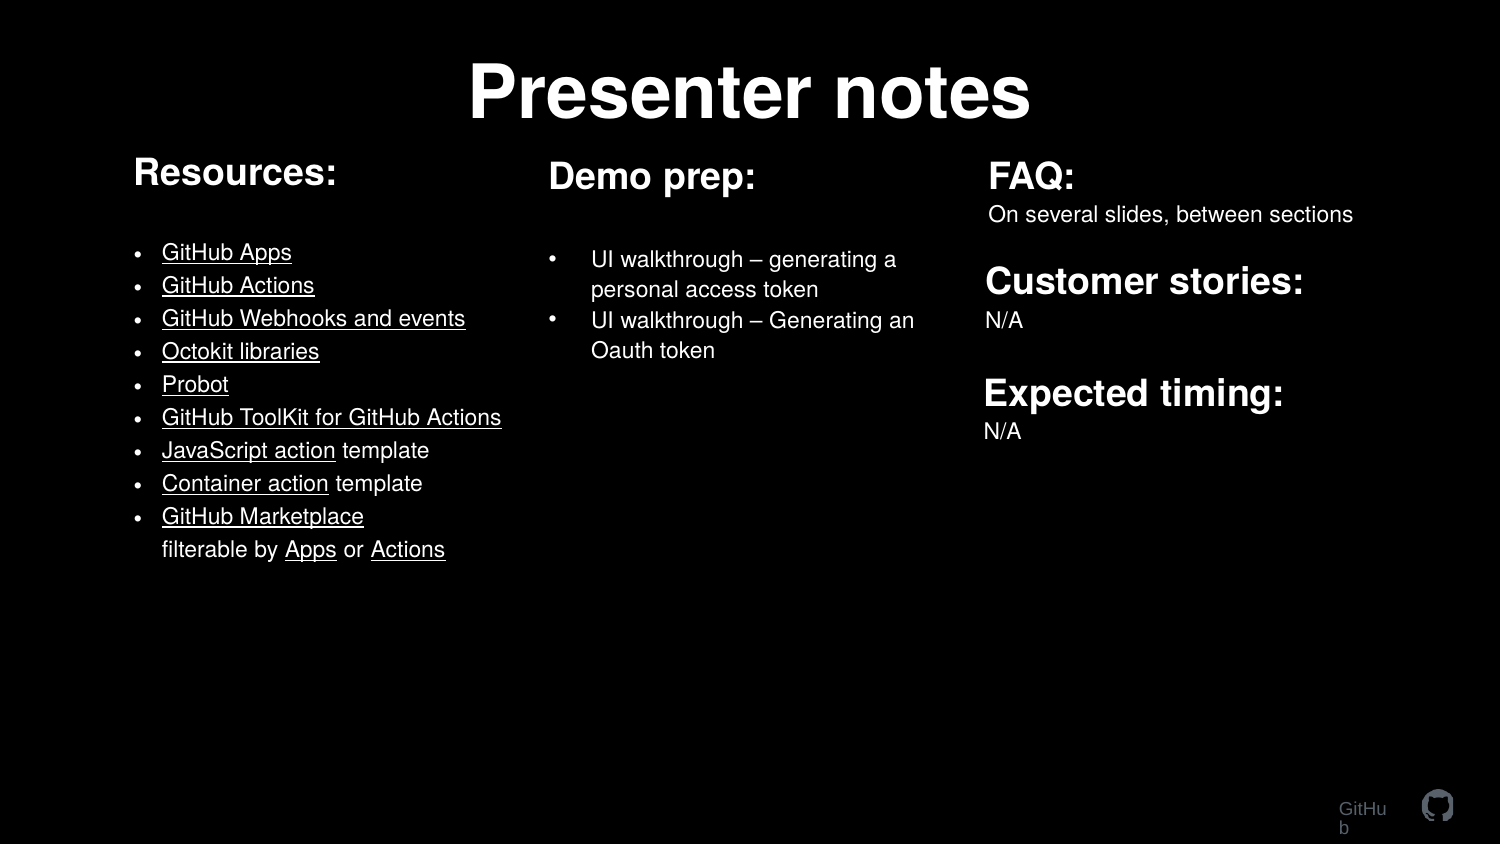

# Presenter notes
Demo prep:
UI walkthrough – generating a personal access token
UI walkthrough – Generating an Oauth token

FAQ:
On several slides, between sections
Resources:
GitHub Apps
GitHub Actions
GitHub Webhooks and events
Octokit libraries
Probot
GitHub ToolKit for GitHub Actions
JavaScript action template
Container action template
GitHub Marketplace
filterable by Apps or Actions

Customer stories:
N/A
Expected timing:
N/A
GitHub